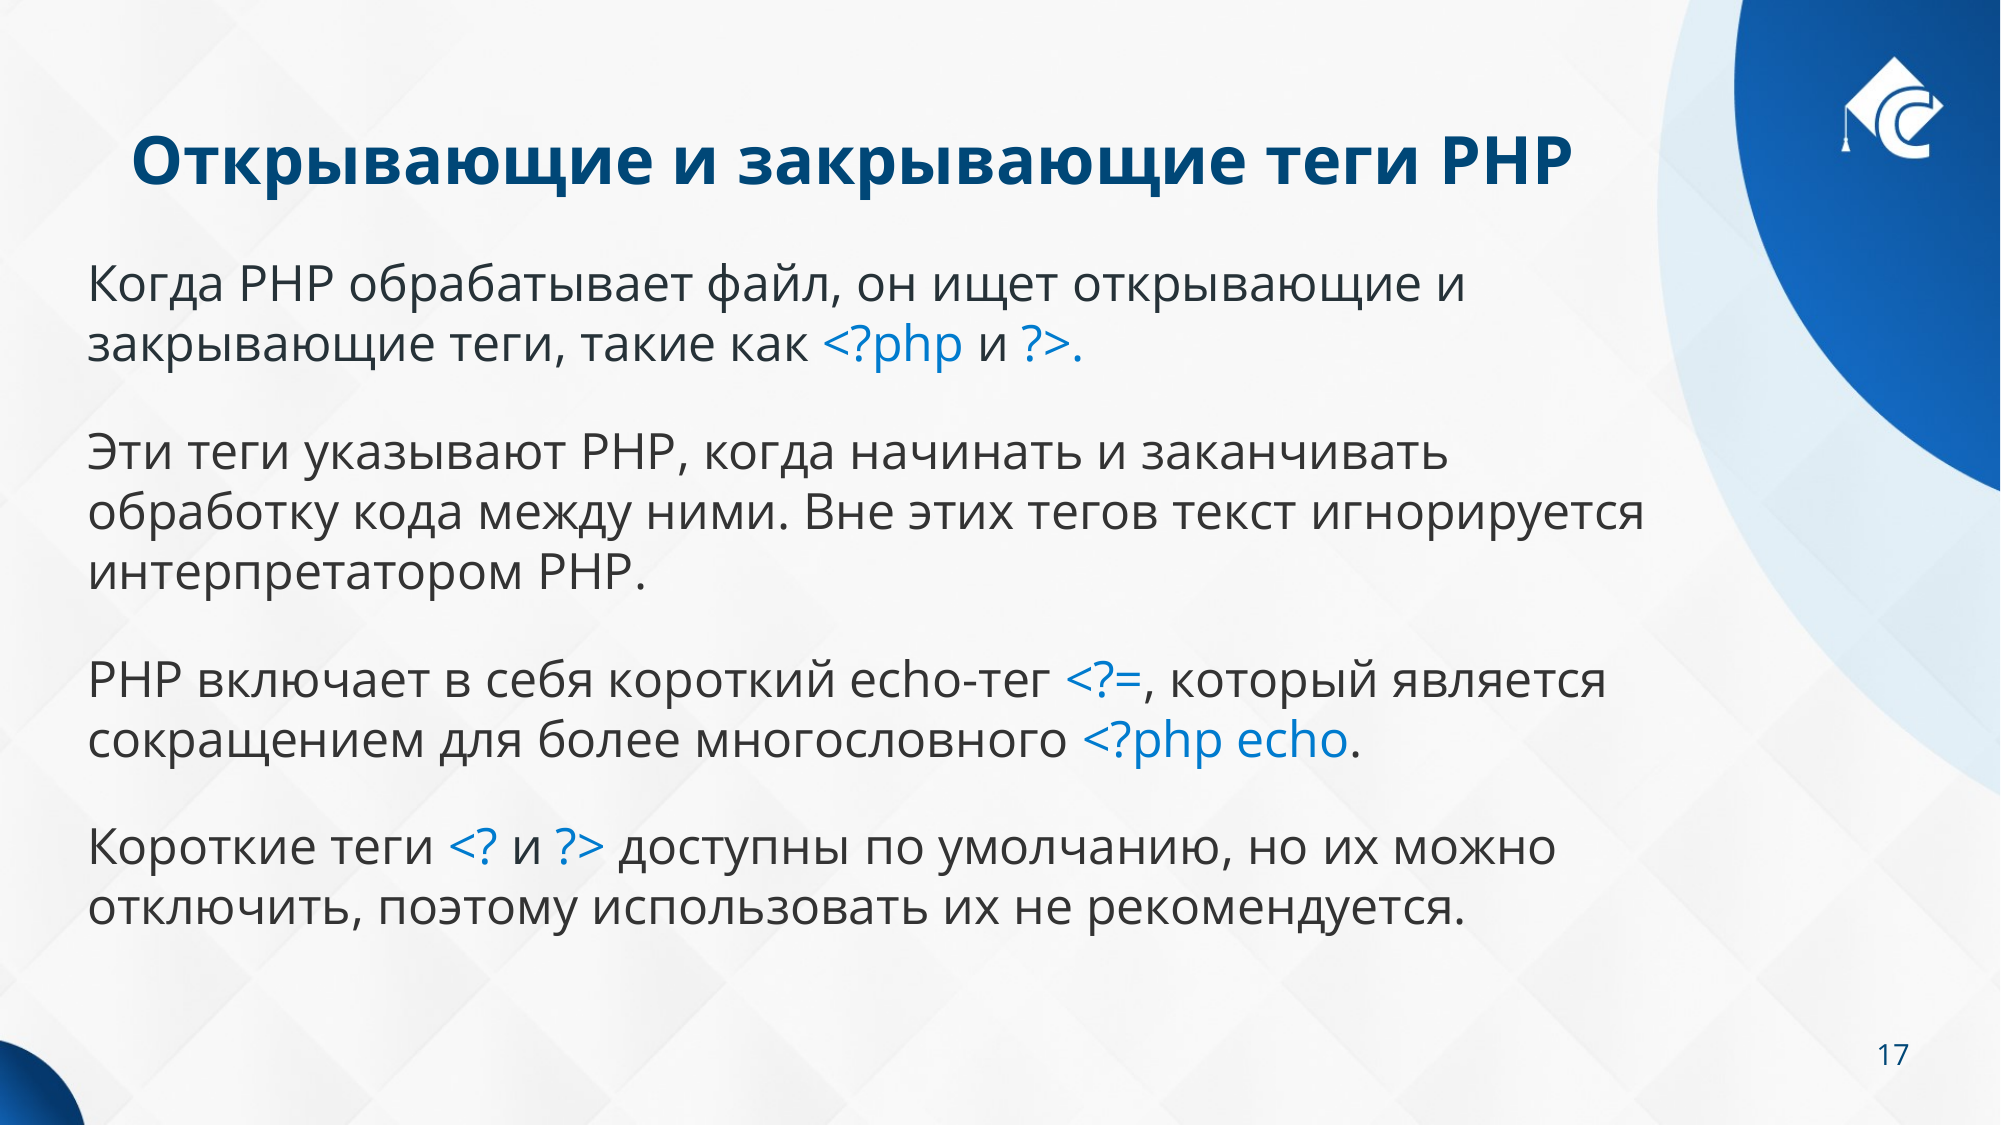

# Открывающие и закрывающие теги PHP
Когда PHP обрабатывает файл, он ищет открывающие и закрывающие теги, такие как <?php и ?>.
Эти теги указывают PHP, когда начинать и заканчивать обработку кода между ними. Вне этих тегов текст игнорируется интерпретатором PHP.
PHP включает в себя короткий echo-тег <?=, который является сокращением для более многословного <?php echo.
Короткие теги <? и ?> доступны по умолчанию, но их можно отключить, поэтому использовать их не рекомендуется.
17